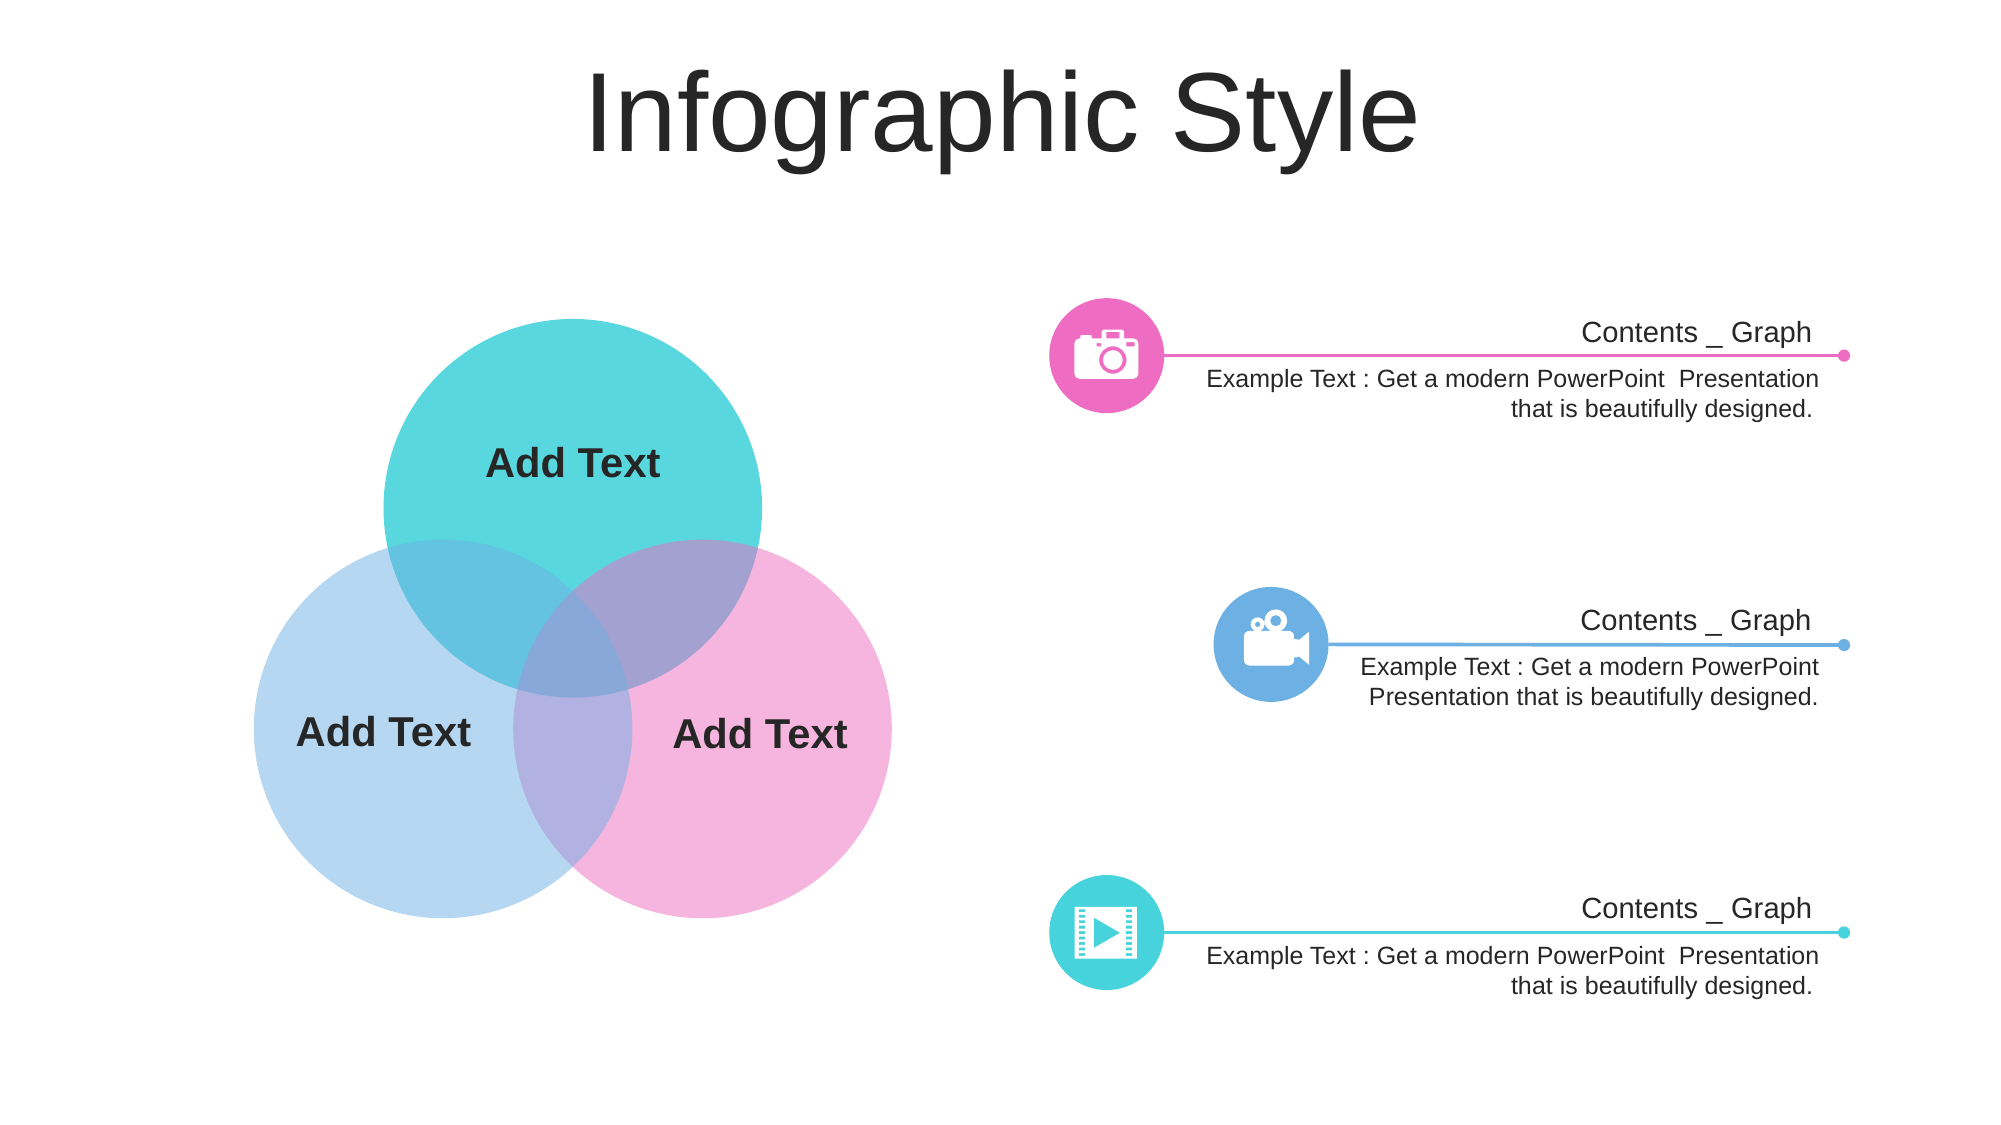

Infographic Style

Contents _ Graph
Example Text : Get a modern PowerPoint  Presentation that is beautifully designed.

Add Text
Add Text
Add Text

Contents _ Graph
Example Text : Get a modern PowerPoint  Presentation that is beautifully designed.

Contents _ Graph
Example Text : Get a modern PowerPoint  Presentation that is beautifully designed.